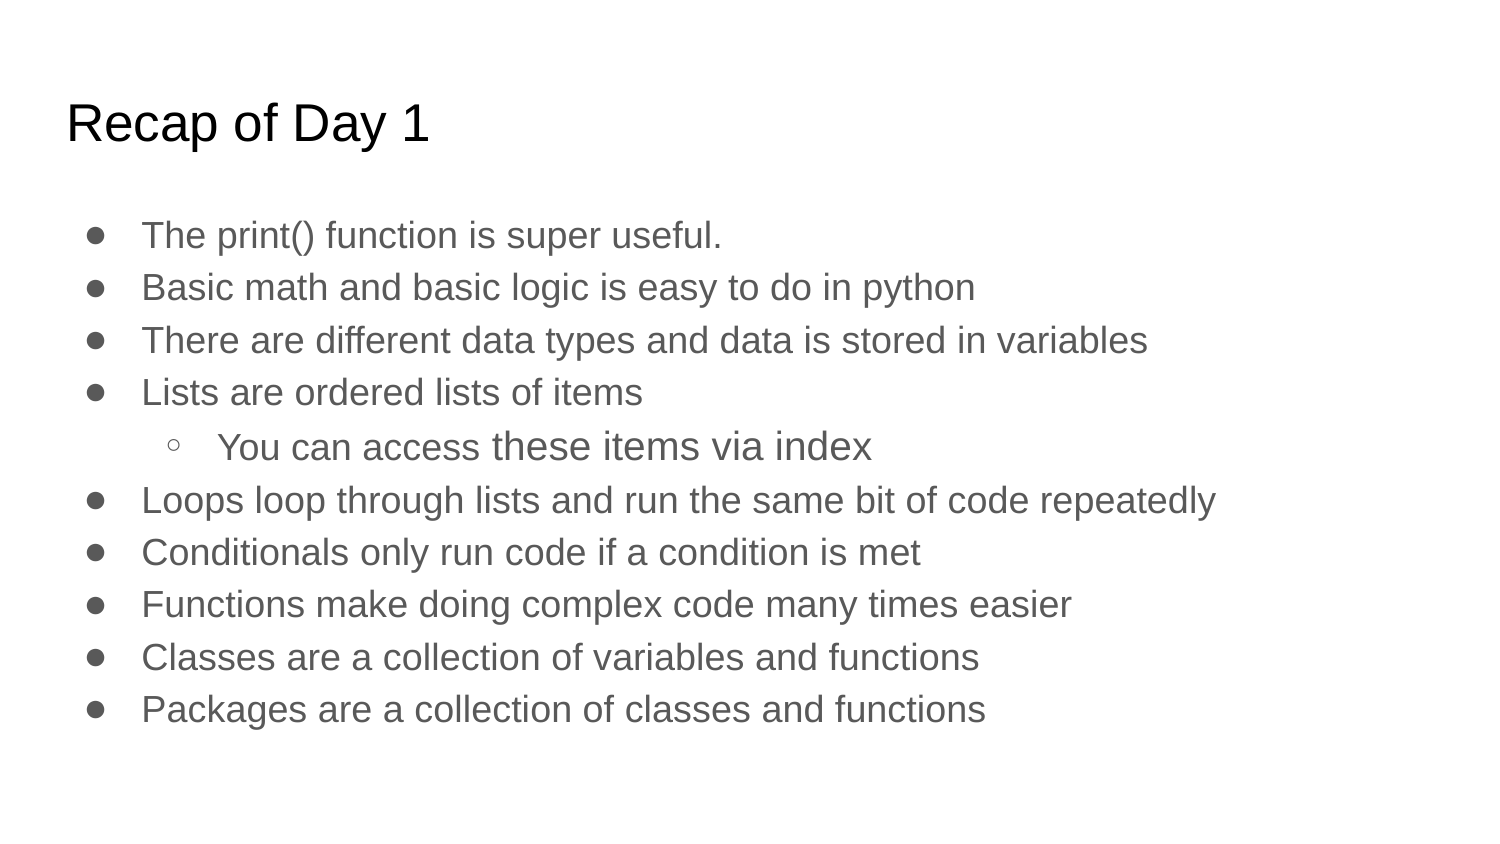

# Recap of Day 1
The print() function is super useful.
Basic math and basic logic is easy to do in python
There are different data types and data is stored in variables
Lists are ordered lists of items
You can access these items via index
Loops loop through lists and run the same bit of code repeatedly
Conditionals only run code if a condition is met
Functions make doing complex code many times easier
Classes are a collection of variables and functions
Packages are a collection of classes and functions